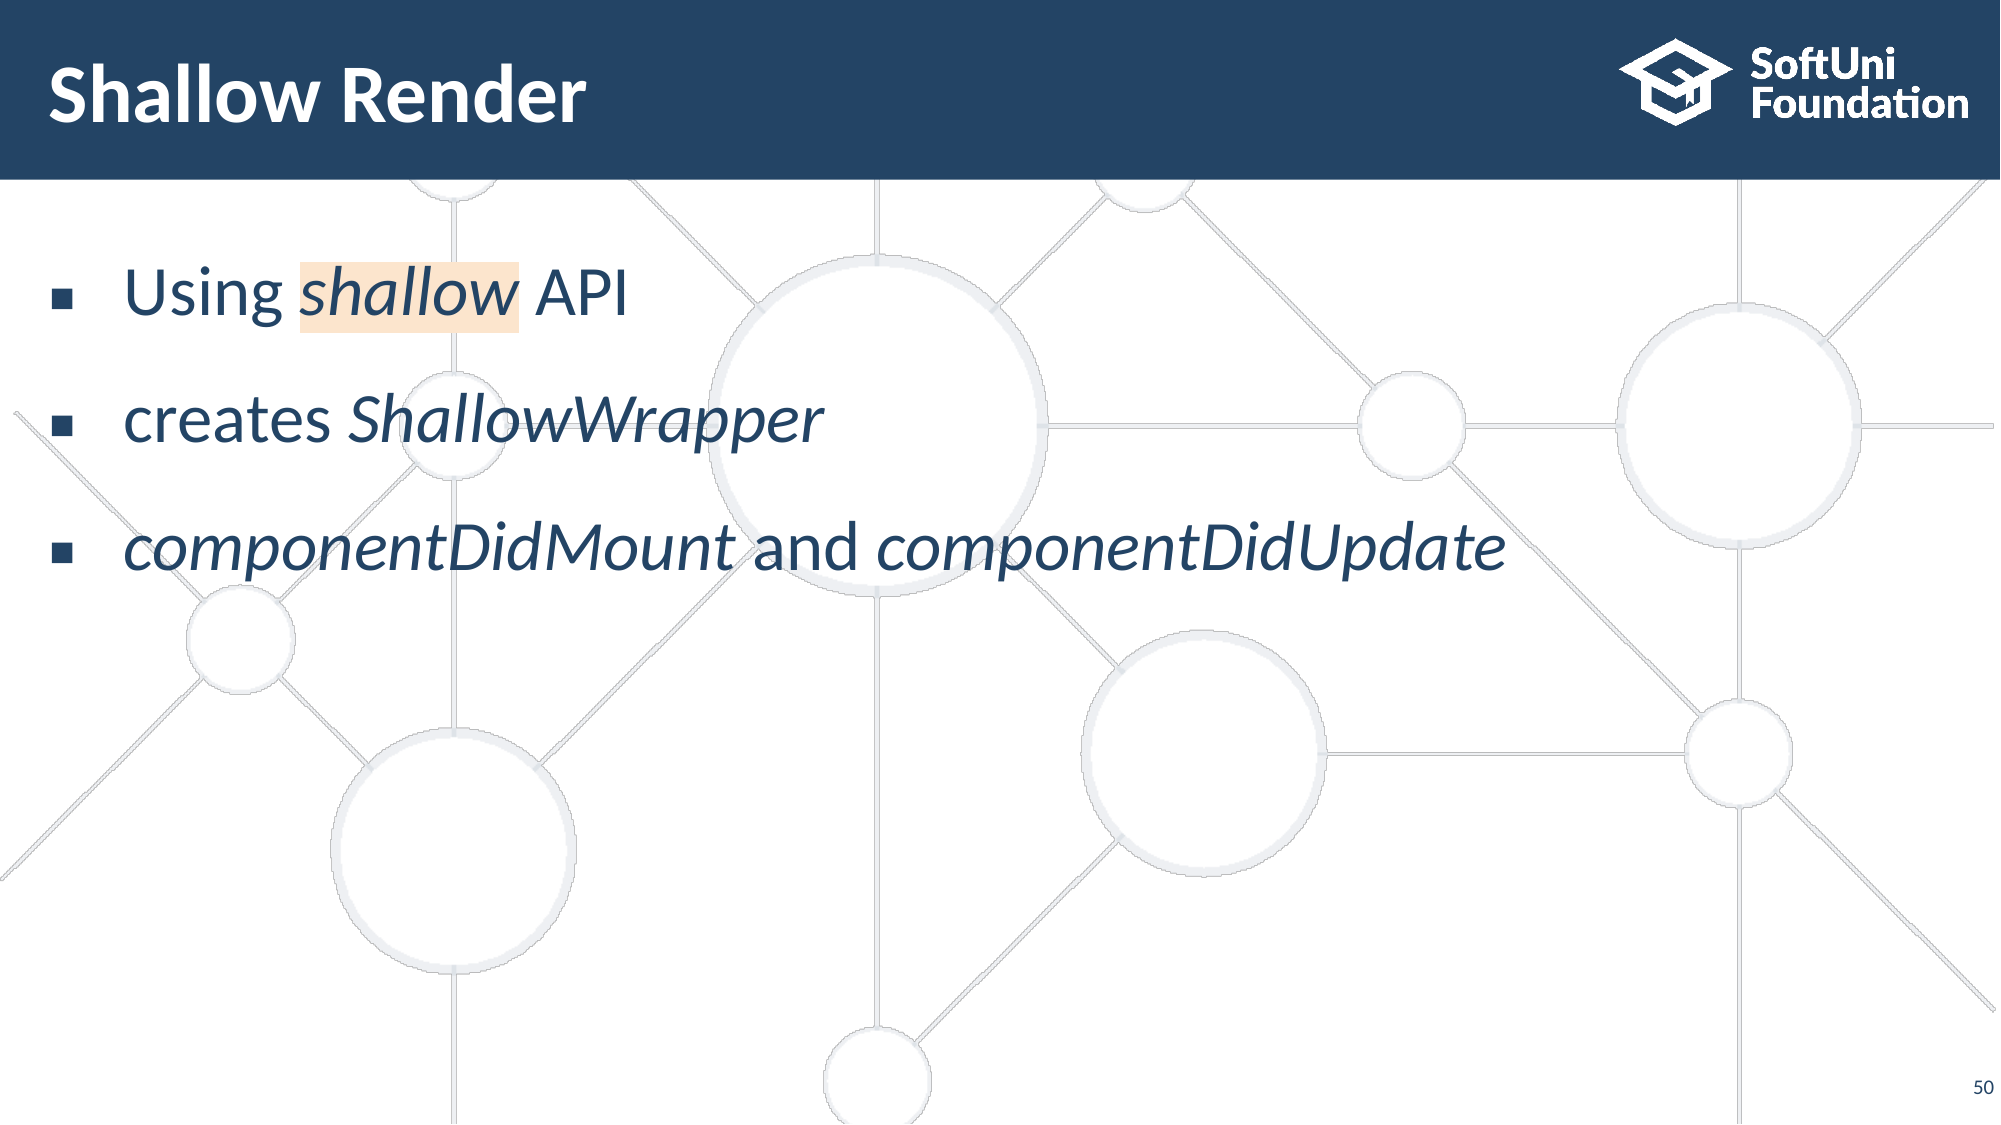

# Shallow Render
Using shallow API
creates ShallowWrapper
componentDidMount and componentDidUpdate
50